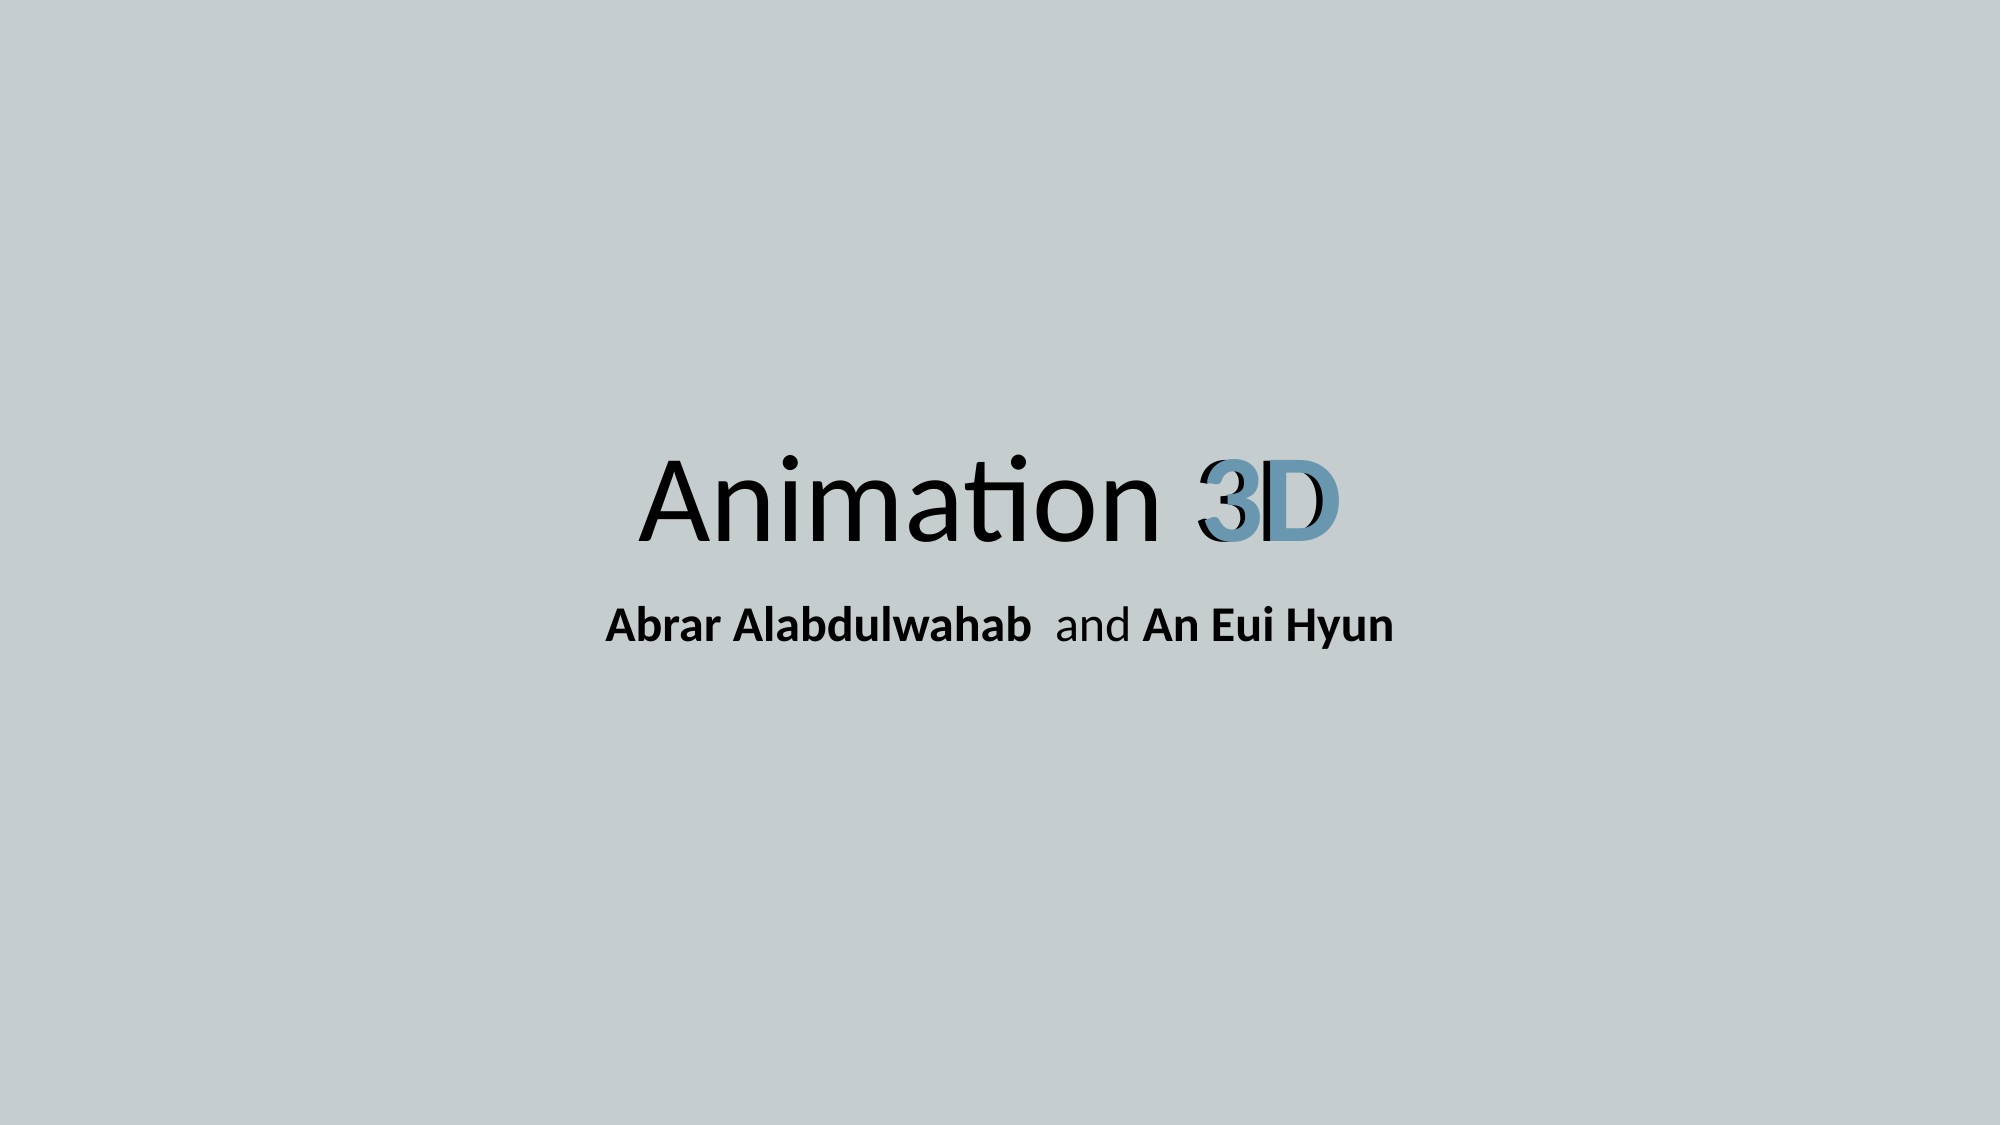

# Animation 3D
3D
Abrar Alabdulwahab  and An Eui Hyun